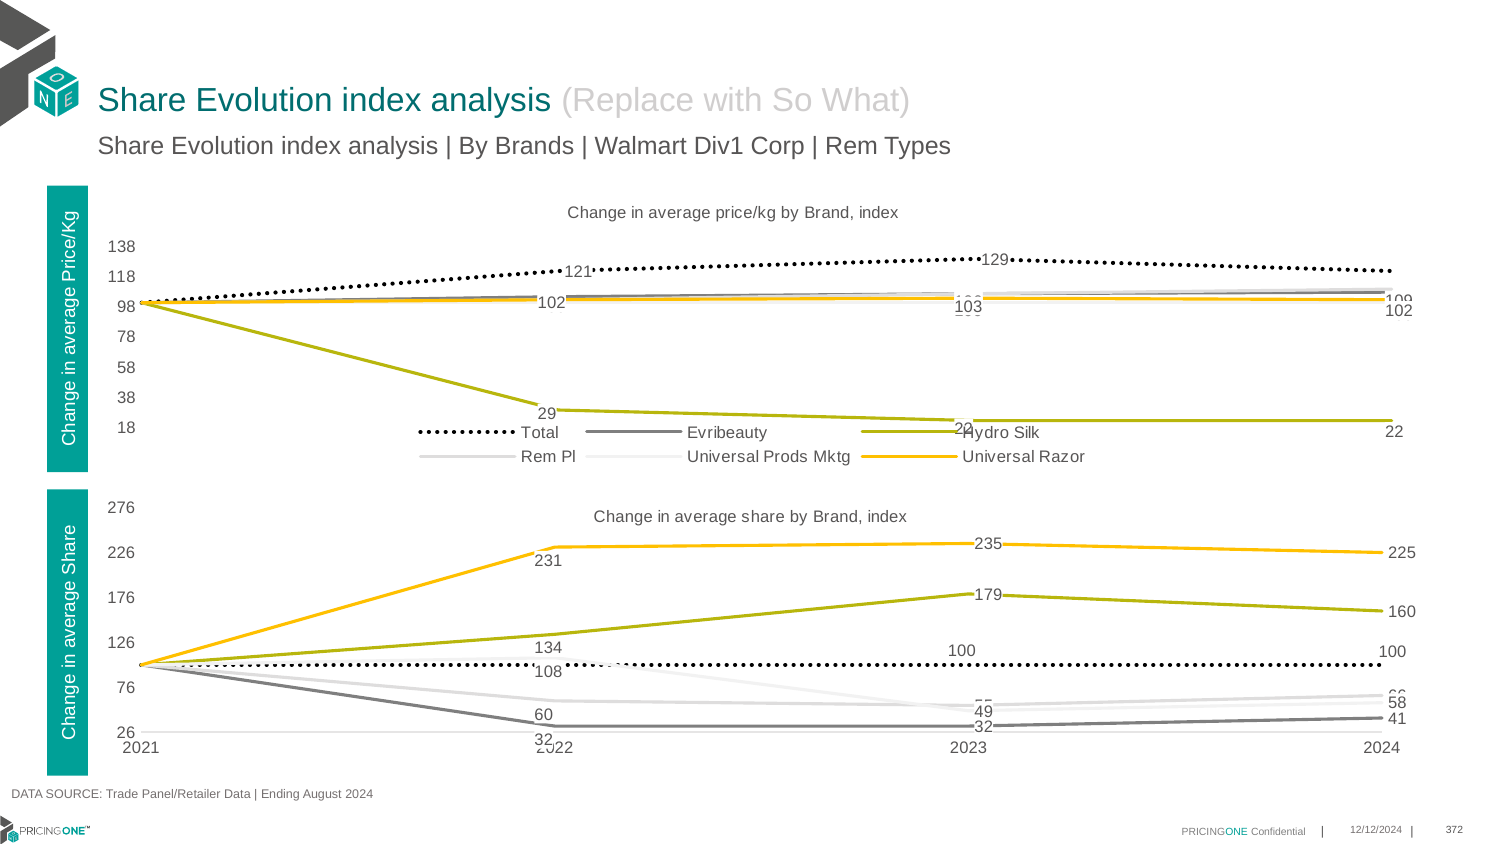

# Share Evolution index analysis (Replace with So What)
Share Evolution index analysis | By Brands | Walmart Div1 Corp | Rem Types

### Chart: Change in average price/kg by Brand, index

| Category | Total | Evribeauty | Hydro Silk | Rem Pl | Universal Prods Mktg | Universal Razor |
|---|---|---|---|---|---|---|
| 2021 | 100.0 | 100.0 | 100.0 | 100.0 | 100.0 | 100.0 |
| 2022 | 121.0 | 104.0 | 29.0 | 102.0 | 100.0 | 102.0 |
| 2023 | 129.0 | 106.0 | 22.0 | 106.0 | 100.0 | 103.0 |
| 2024 | 121.0 | 107.0 | 22.0 | 109.0 | 100.0 | 102.0 |
Change in average Price/Kg

### Chart: Change in average share by Brand, index

| Category | Total | Evribeauty | Hydro Silk | Rem Pl | Universal Prods Mktg | Universal Razor |
|---|---|---|---|---|---|---|
| 2021 | 100.0 | 100.0 | 100.0 | 100.0 | 100.0 | 100.0 |
| 2022 | 100.0 | 32.0 | 134.0 | 60.0 | 108.0 | 231.0 |
| 2023 | 100.0 | 32.0 | 179.0 | 55.0 | 49.0 | 235.0 |
| 2024 | 100.0 | 41.0 | 160.0 | 66.0 | 58.0 | 225.0 |
Change in average Share
DATA SOURCE: Trade Panel/Retailer Data | Ending August 2024

12/12/2024
372